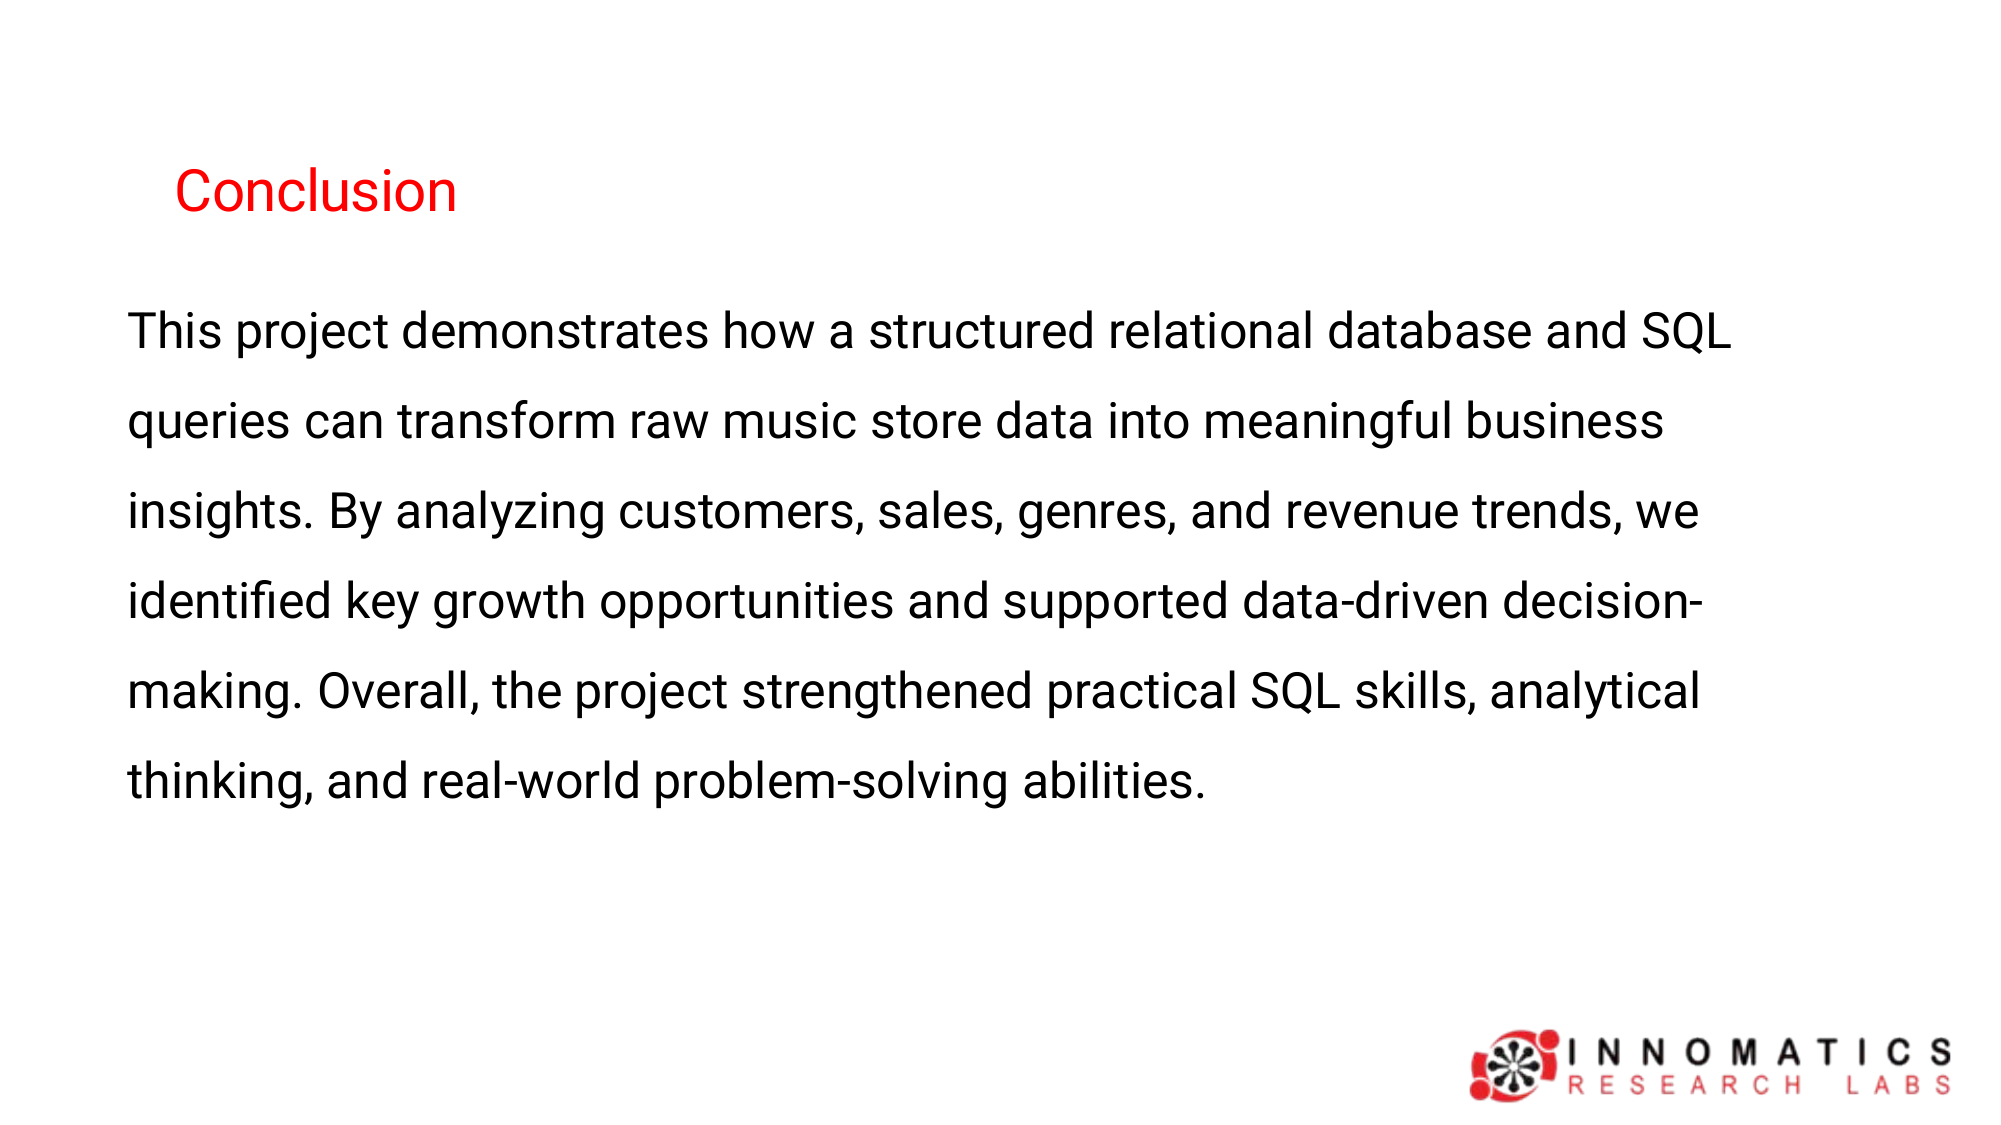

# Conclusion
This project demonstrates how a structured relational database and SQL queries can transform raw music store data into meaningful business insights. By analyzing customers, sales, genres, and revenue trends, we identified key growth opportunities and supported data-driven decision-making. Overall, the project strengthened practical SQL skills, analytical thinking, and real-world problem-solving abilities.